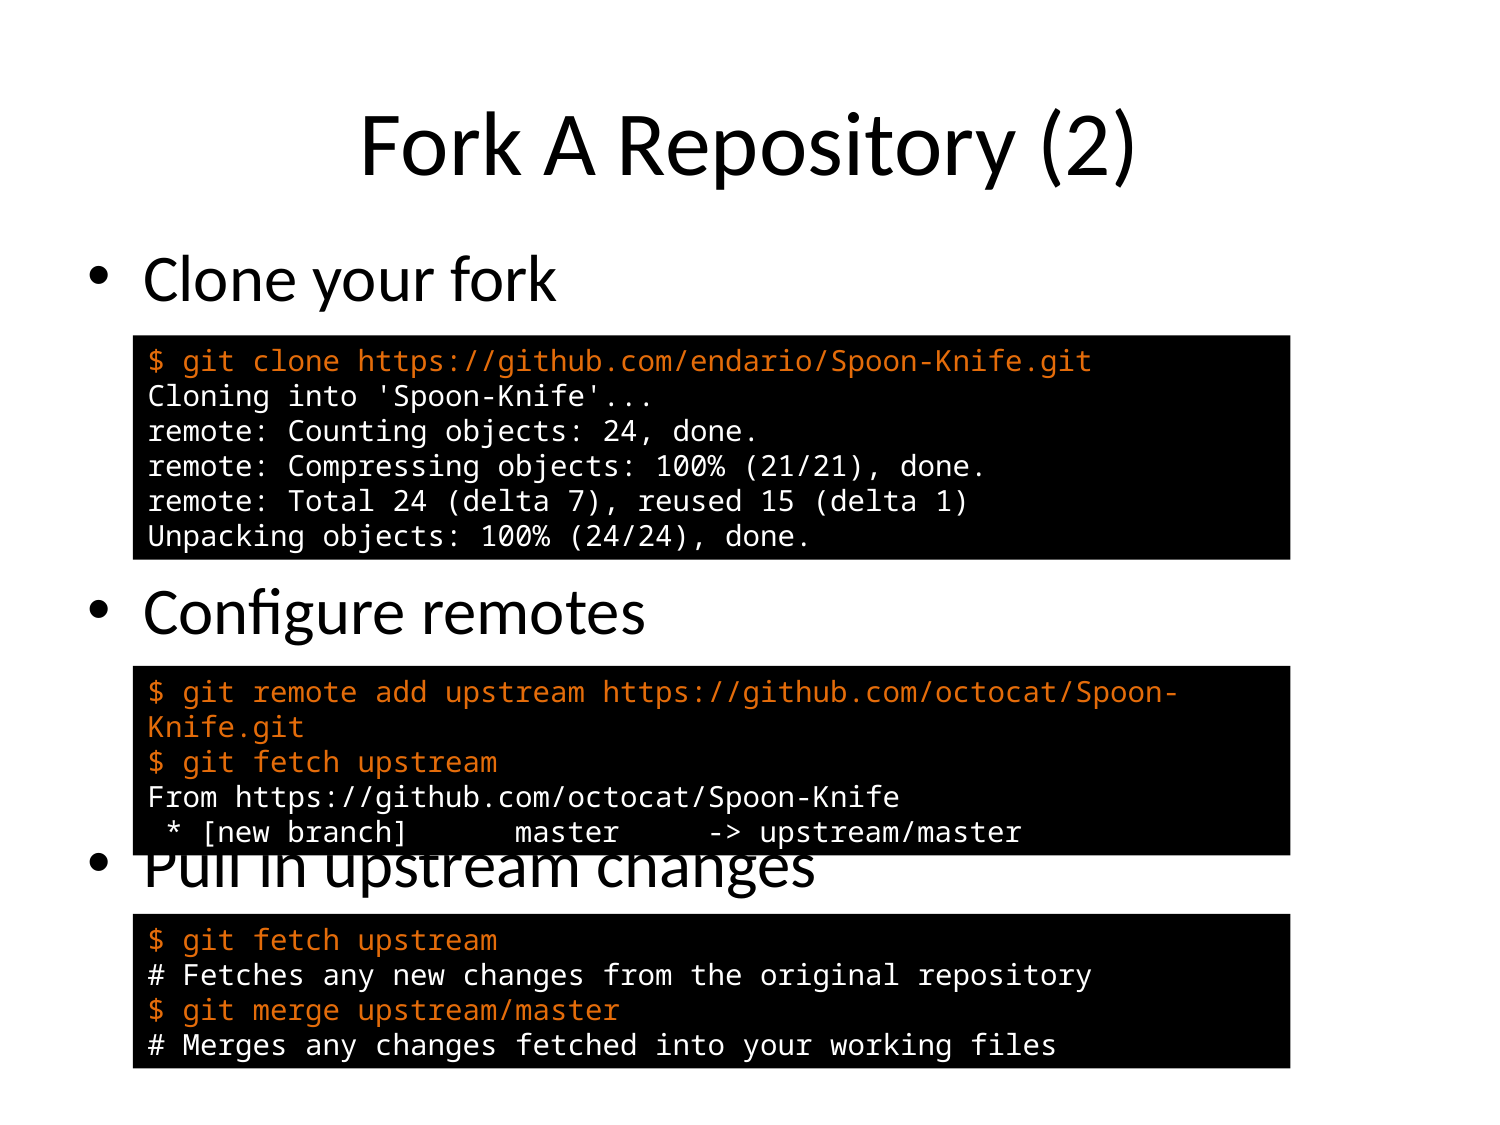

# Fork A Repository (2)
Clone your fork
Configure remotes
Pull in upstream changes
$ git clone https://github.com/endario/Spoon-Knife.git
Cloning into 'Spoon-Knife'...
remote: Counting objects: 24, done.
remote: Compressing objects: 100% (21/21), done.
remote: Total 24 (delta 7), reused 15 (delta 1)
Unpacking objects: 100% (24/24), done.
$ git remote add upstream https://github.com/octocat/Spoon-Knife.git
$ git fetch upstream
From https://github.com/octocat/Spoon-Knife
 * [new branch]      master     -> upstream/master
$ git fetch upstream
# Fetches any new changes from the original repository
$ git merge upstream/master
# Merges any changes fetched into your working files